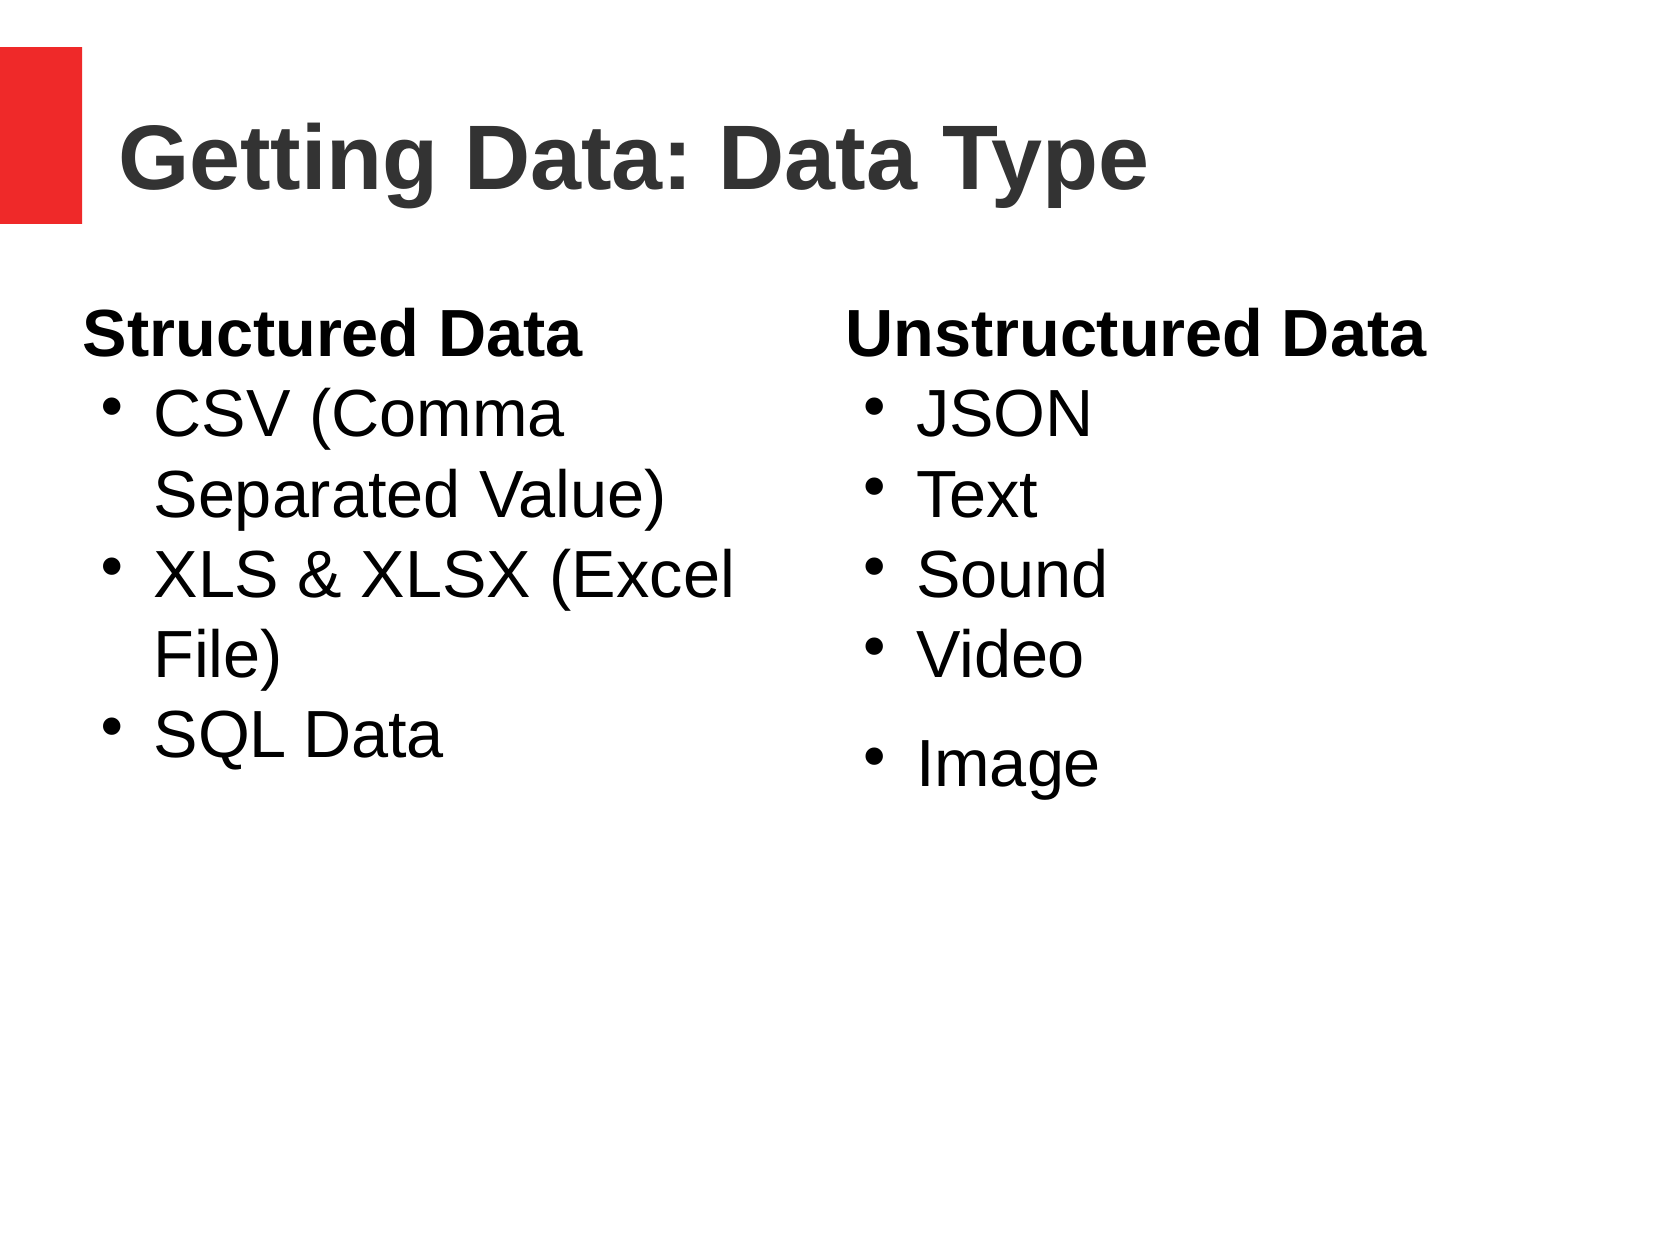

Getting Data: Data Type
Structured Data
CSV (Comma Separated Value)
XLS & XLSX (Excel File)
SQL Data

Unstructured Data
JSON
Text
Sound
Video
Image